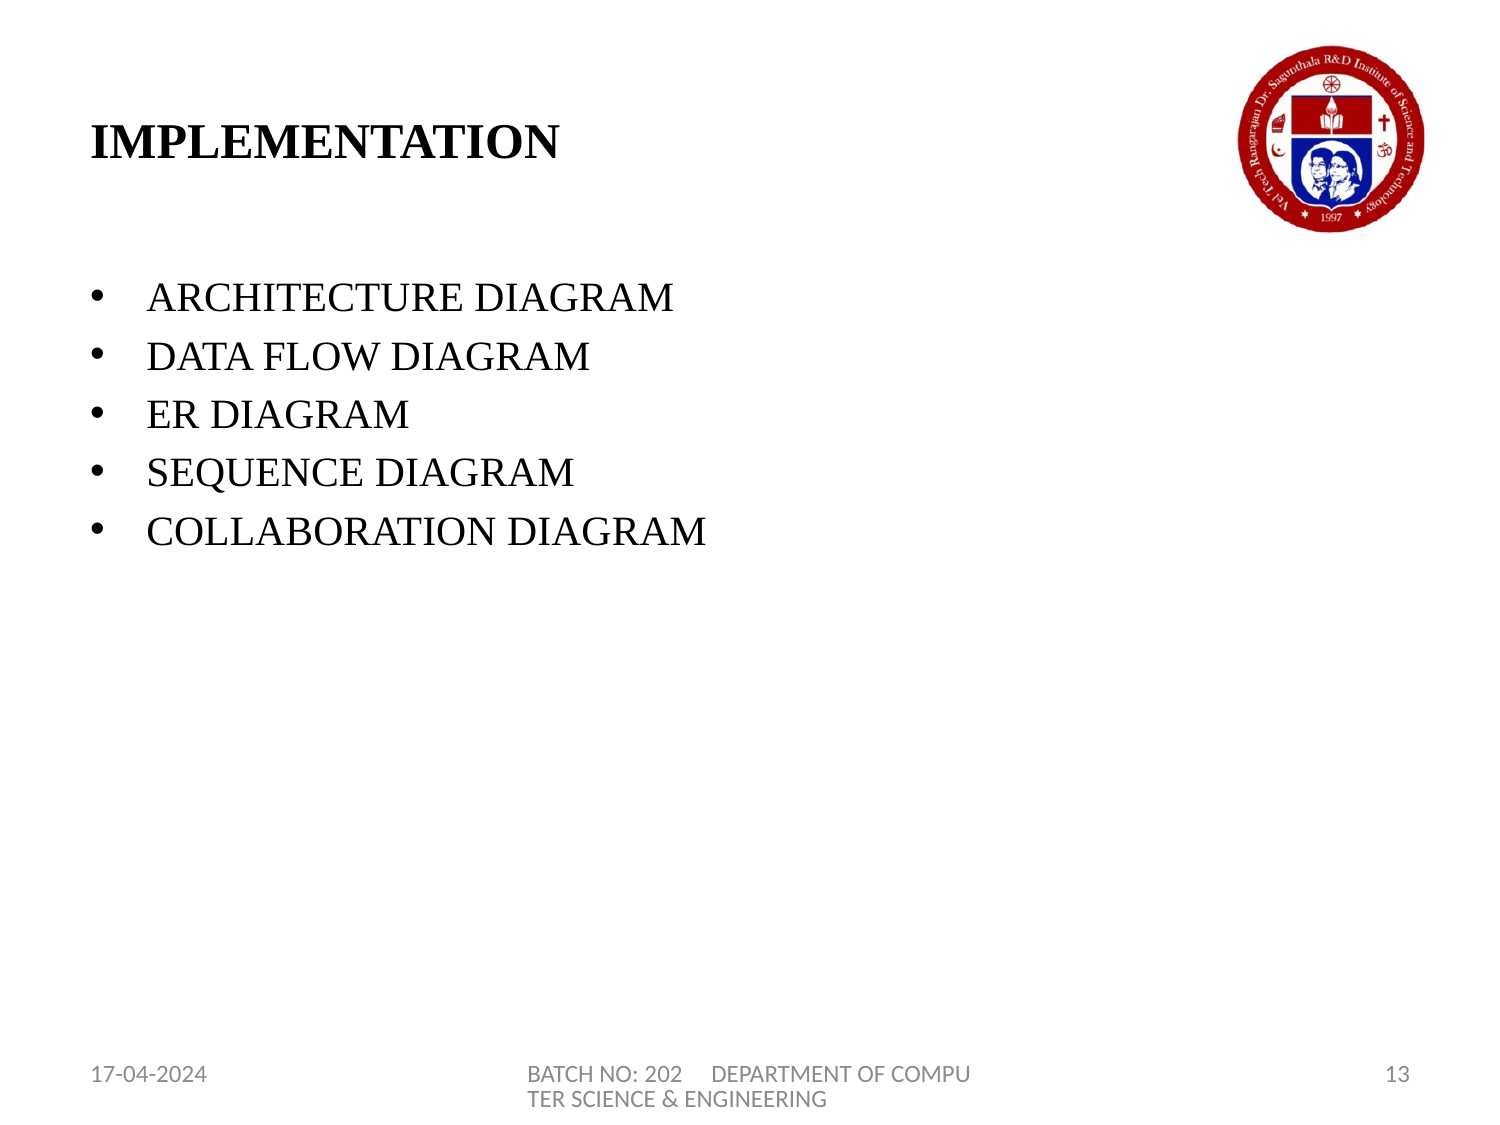

# IMPLEMENTATION
ARCHITECTURE DIAGRAM
DATA FLOW DIAGRAM
ER DIAGRAM
SEQUENCE DIAGRAM
COLLABORATION DIAGRAM

17-04-2024
BATCH NO: 202     DEPARTMENT OF COMPUTER SCIENCE & ENGINEERING
13